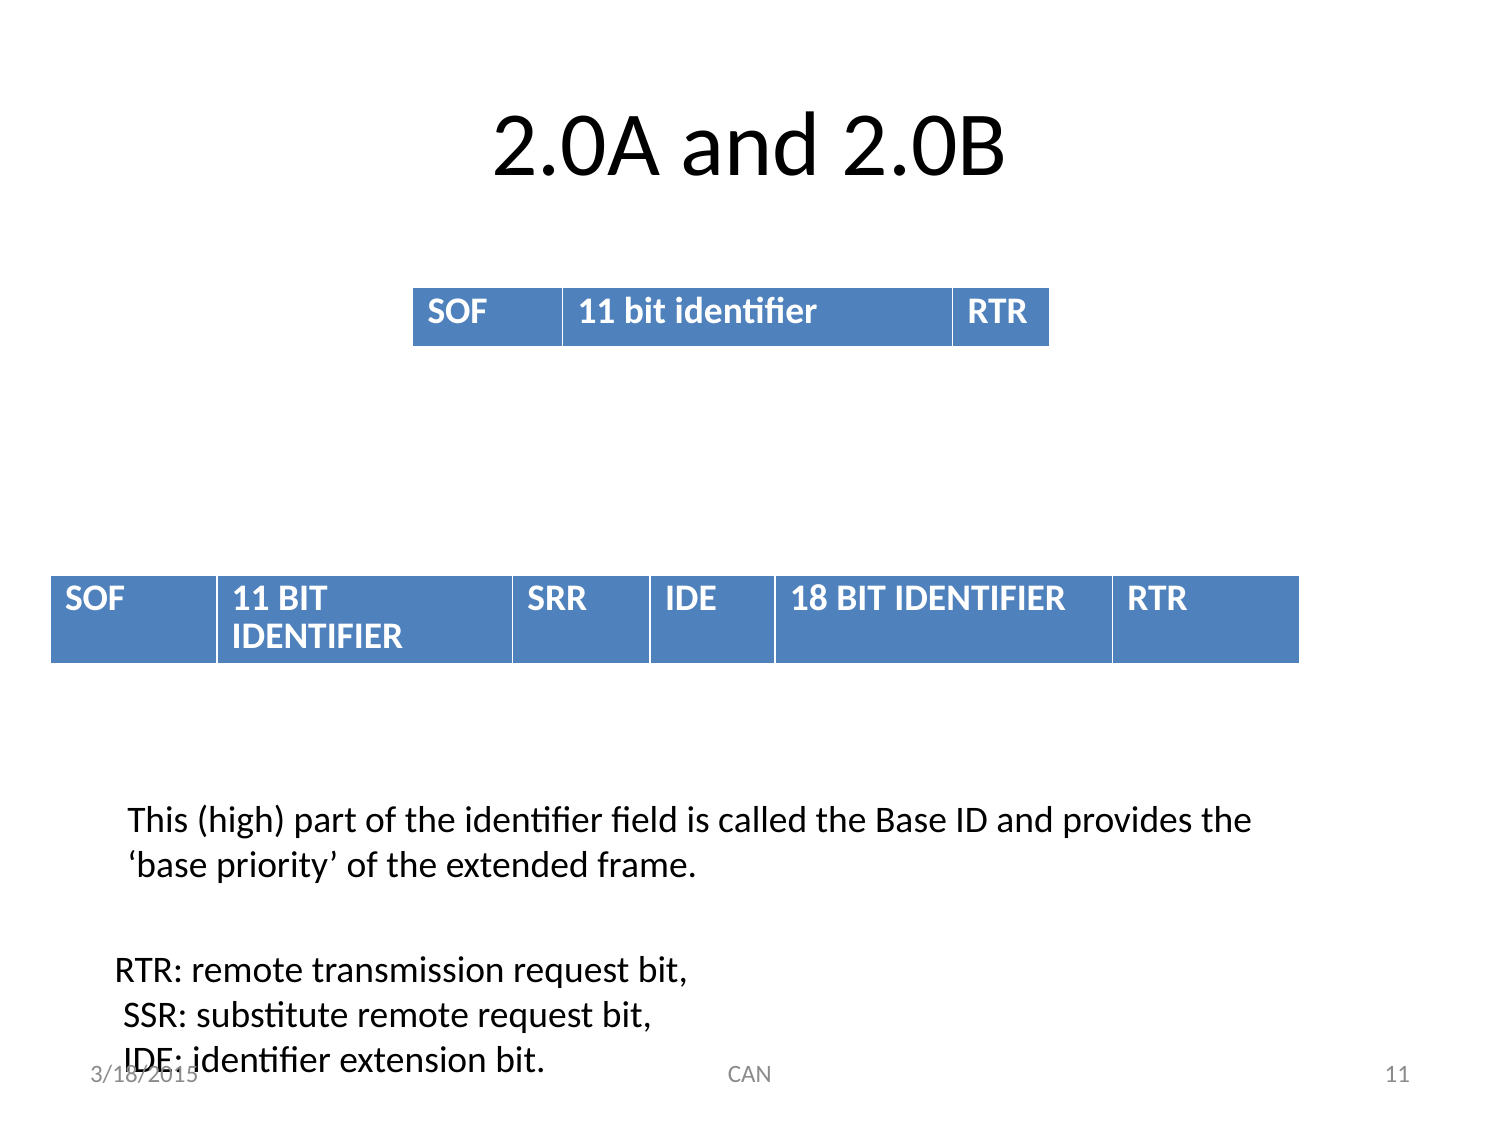

# 2.0A and 2.0B
| SOF | 11 bit identifier | RTR |
| --- | --- | --- |
| SOF | 11 BIT IDENTIFIER | SRR | IDE | 18 BIT IDENTIFIER | RTR |
| --- | --- | --- | --- | --- | --- |
This (high) part of the identifier field is called the Base ID and provides the
‘base priority’ of the extended frame.
RTR: remote transmission request bit,
 SSR: substitute remote request bit,
 IDE: identifier extension bit.
3/18/2015
CAN
11